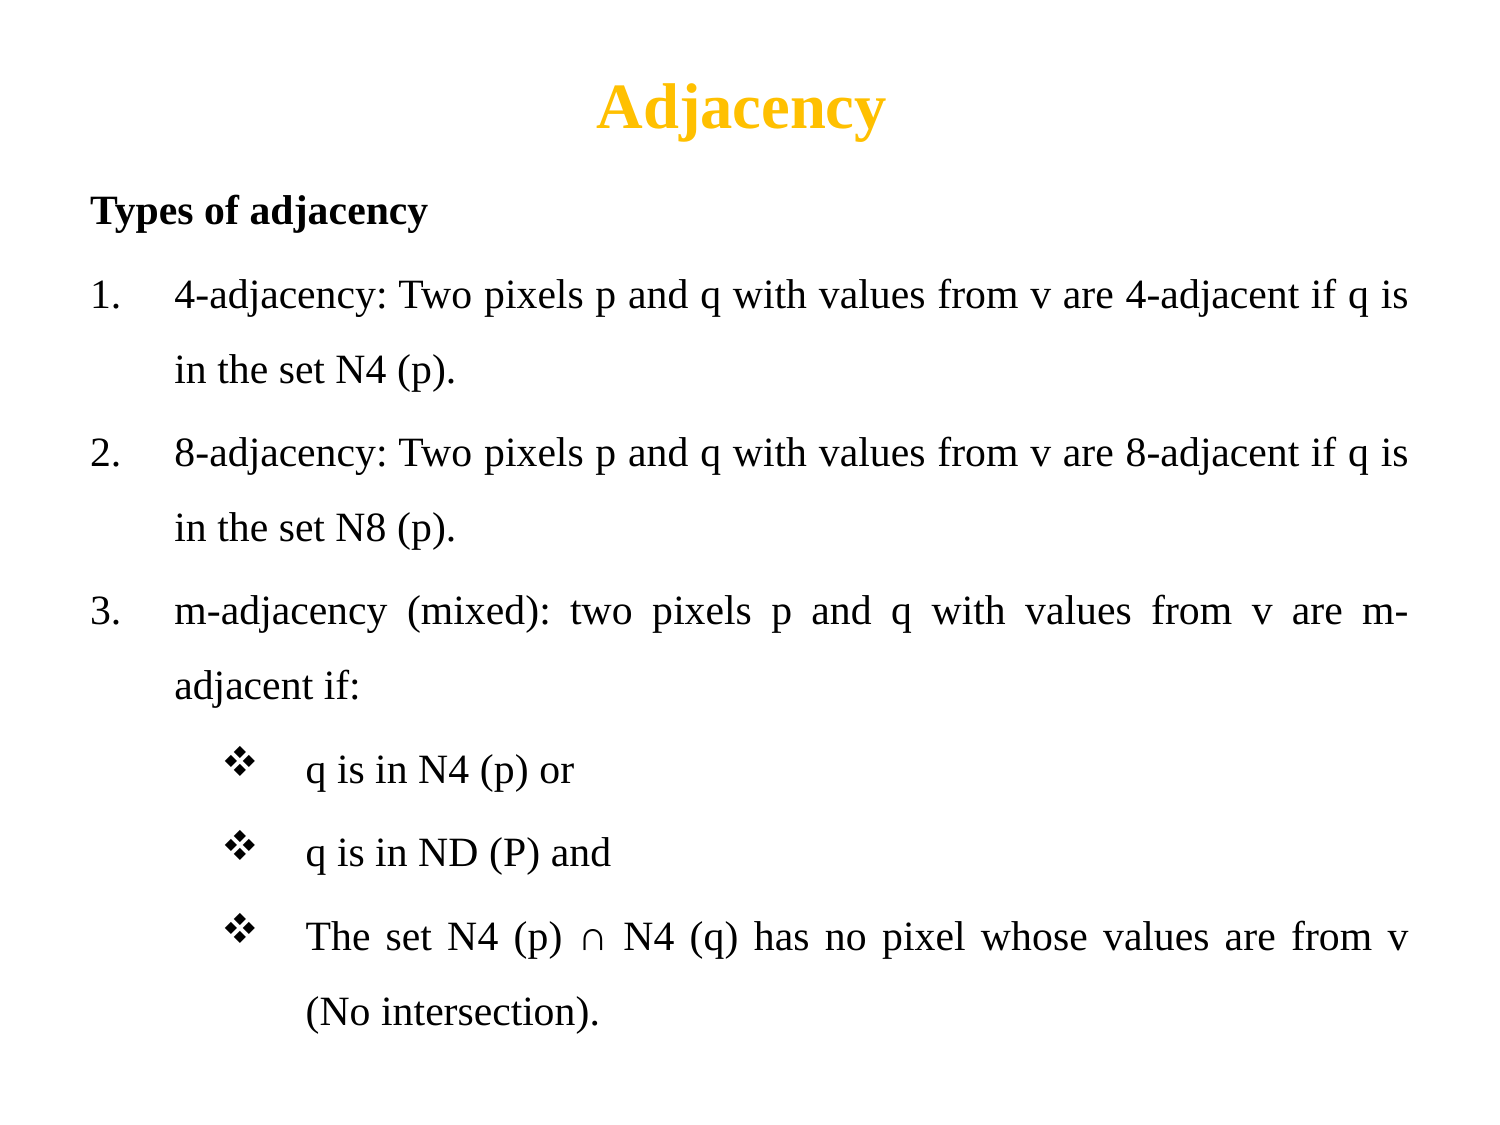

# Adjacency
Types of adjacency
4-adjacency: Two pixels p and q with values from v are 4-adjacent if q is in the set N4 (p).
8-adjacency: Two pixels p and q with values from v are 8-adjacent if q is in the set N8 (p).
m-adjacency (mixed): two pixels p and q with values from v are m-adjacent if:
q is in N4 (p) or
q is in ND (P) and
The set N4 (p) ∩ N4 (q) has no pixel whose values are from v (No intersection).